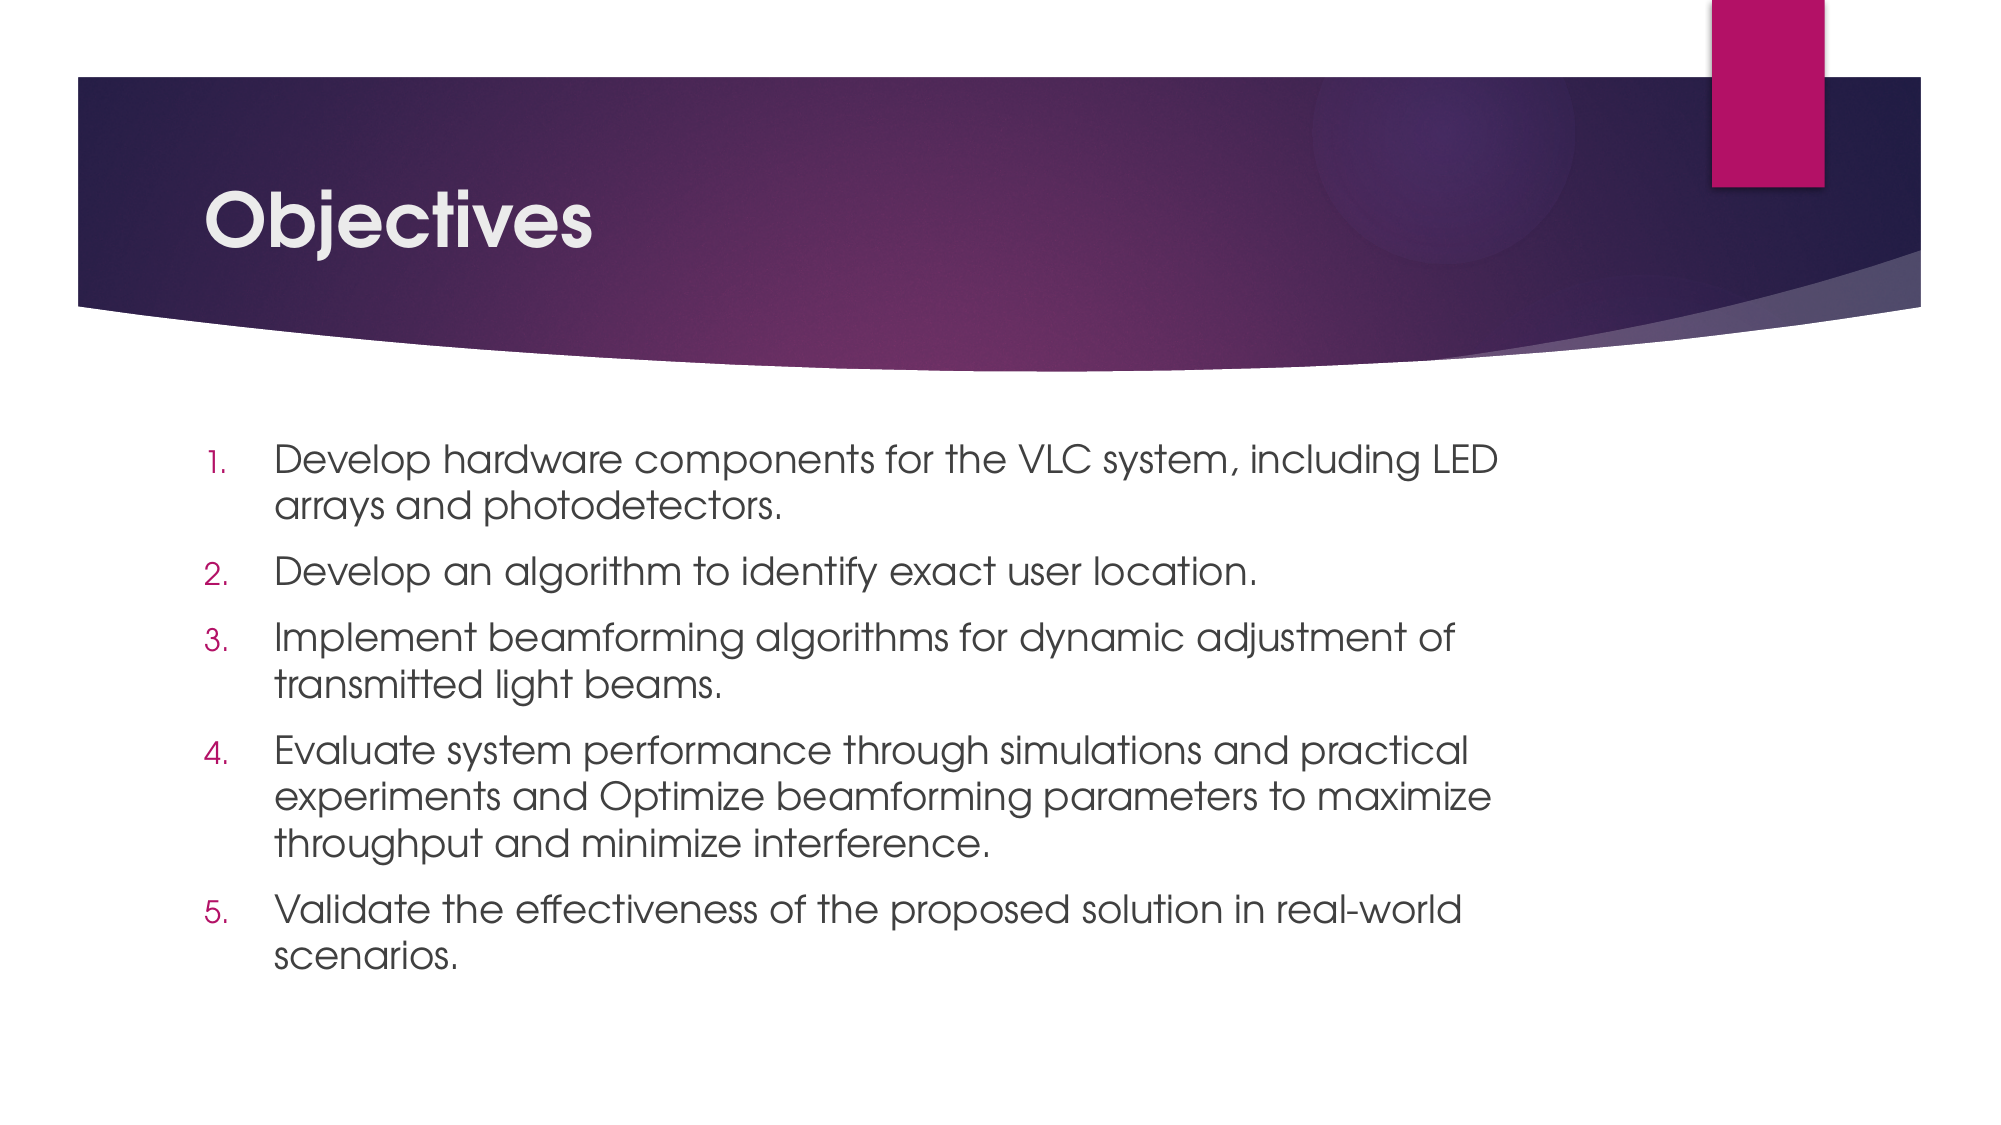

# Objectives
Develop hardware components for the VLC system, including LED arrays and photodetectors.
Develop an algorithm to identify exact user location.
Implement beamforming algorithms for dynamic adjustment of transmitted light beams.
Evaluate system performance through simulations and practical experiments and Optimize beamforming parameters to maximize throughput and minimize interference.
Validate the effectiveness of the proposed solution in real-world scenarios.